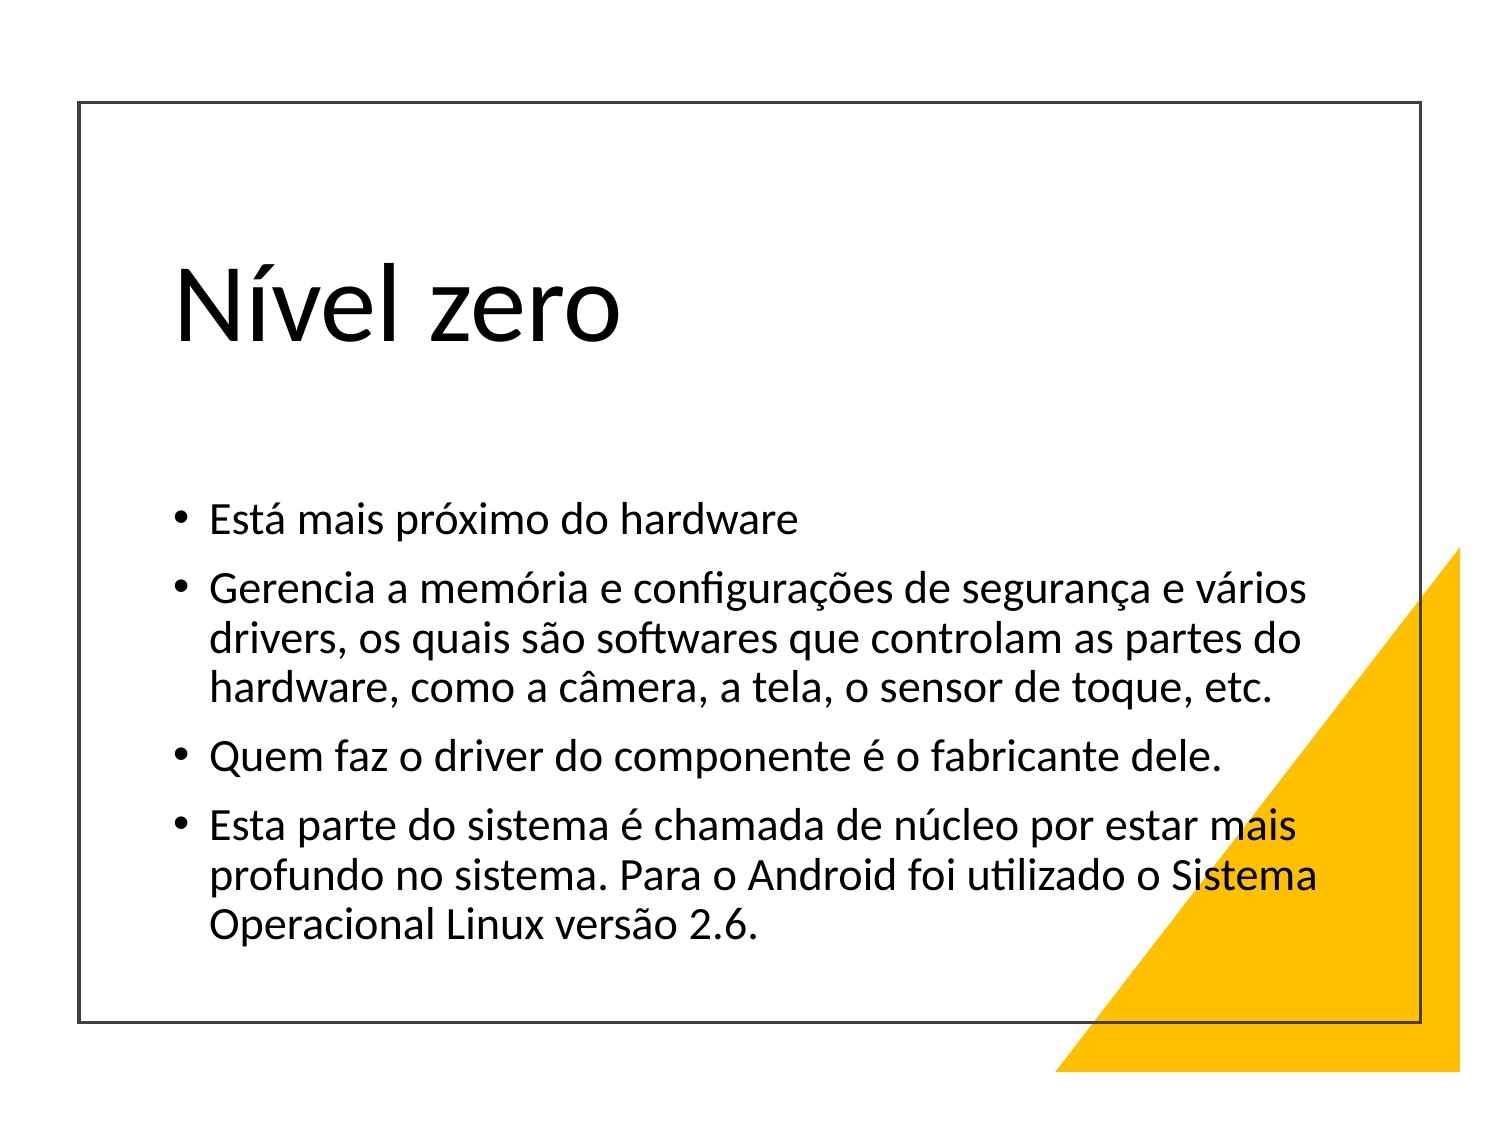

# Nível zero
Está mais próximo do hardware
Gerencia a memória e configurações de segurança e vários drivers, os quais são softwares que controlam as partes do hardware, como a câmera, a tela, o sensor de toque, etc.
Quem faz o driver do componente é o fabricante dele.
Esta parte do sistema é chamada de núcleo por estar mais profundo no sistema. Para o Android foi utilizado o Sistema Operacional Linux versão 2.6.